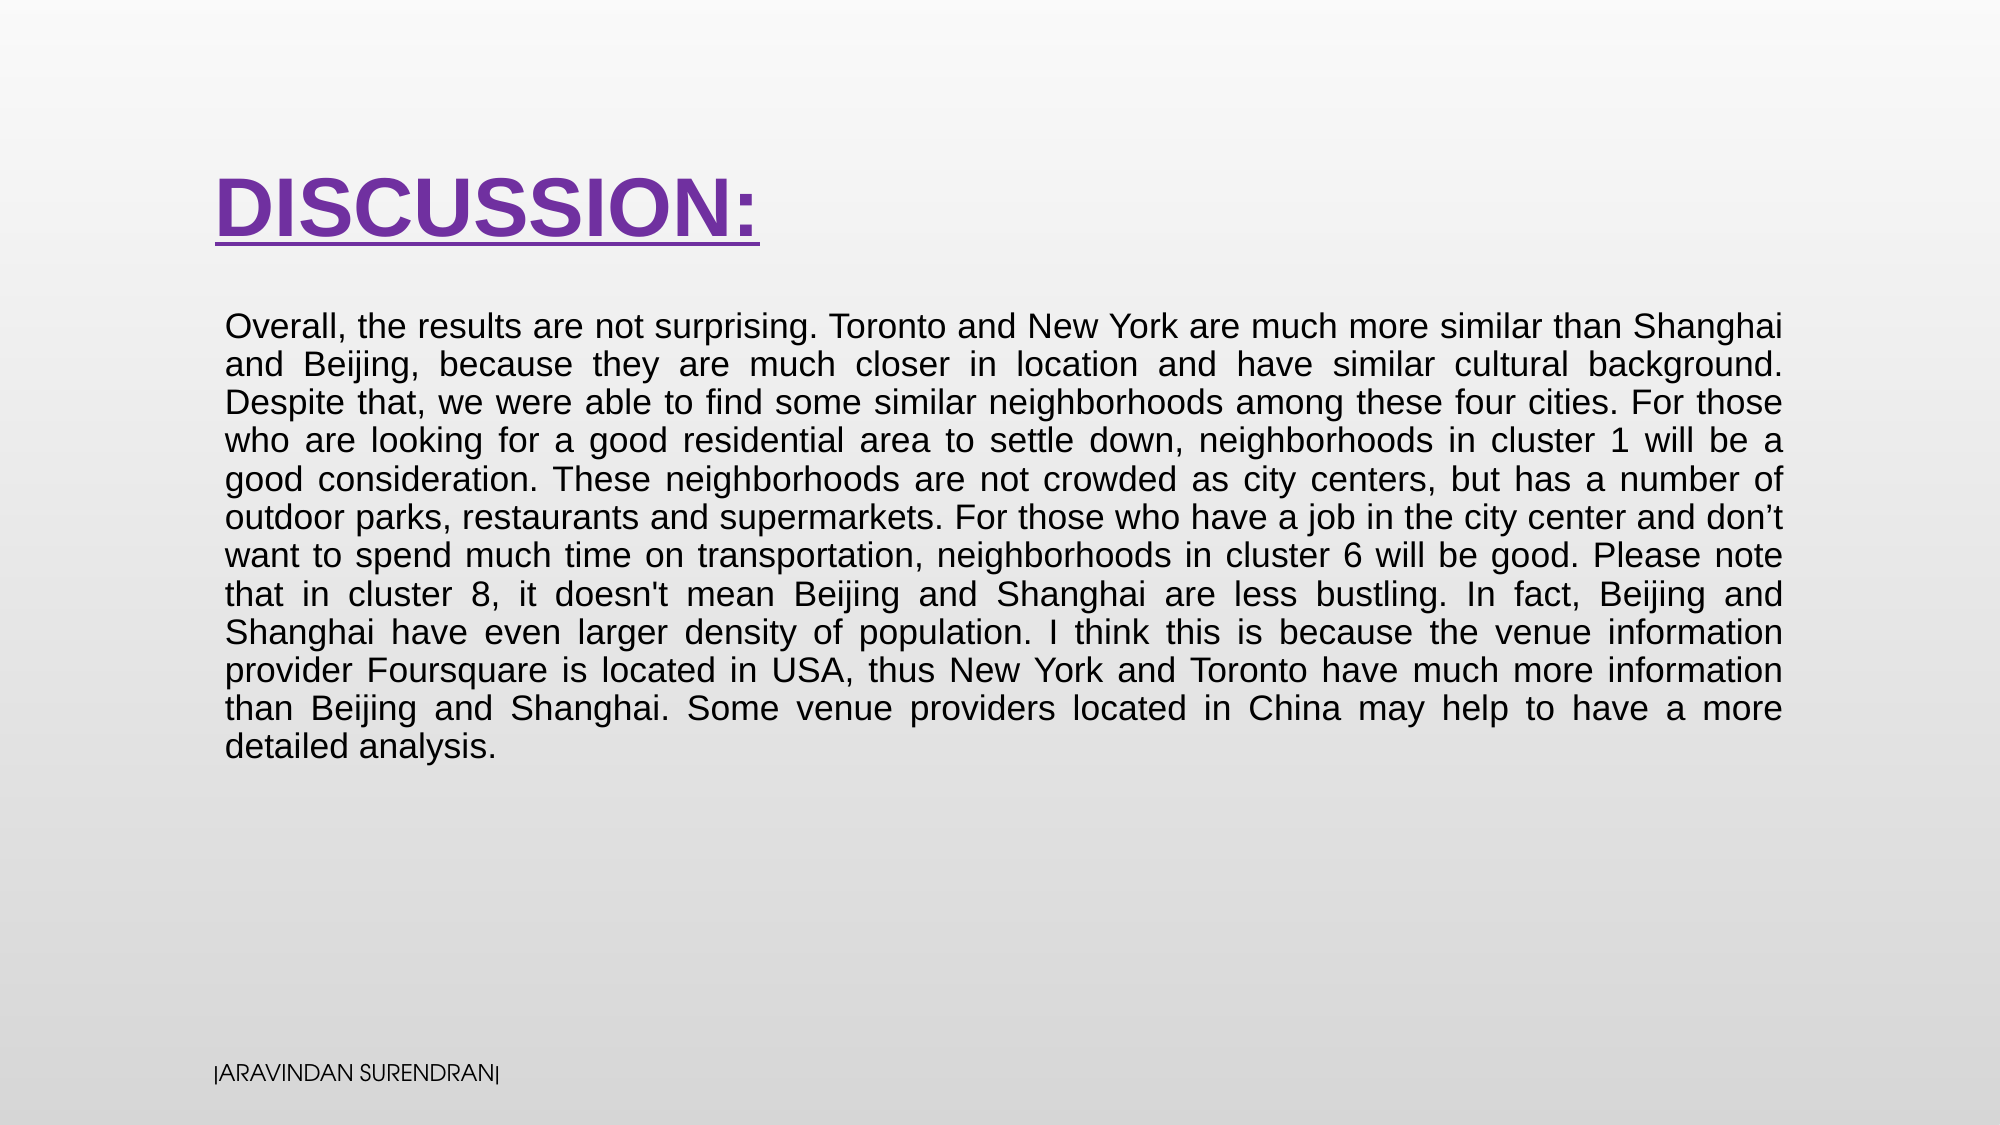

# Discussion:
Overall, the results are not surprising. Toronto and New York are much more similar than Shanghai and Beijing, because they are much closer in location and have similar cultural background. Despite that, we were able to find some similar neighborhoods among these four cities. For those who are looking for a good residential area to settle down, neighborhoods in cluster 1 will be a good consideration. These neighborhoods are not crowded as city centers, but has a number of outdoor parks, restaurants and supermarkets. For those who have a job in the city center and don’t want to spend much time on transportation, neighborhoods in cluster 6 will be good. Please note that in cluster 8, it doesn't mean Beijing and Shanghai are less bustling. In fact, Beijing and Shanghai have even larger density of population. I think this is because the venue information provider Foursquare is located in USA, thus New York and Toronto have much more information than Beijing and Shanghai. Some venue providers located in China may help to have a more detailed analysis.

|Aravindan Surendran|